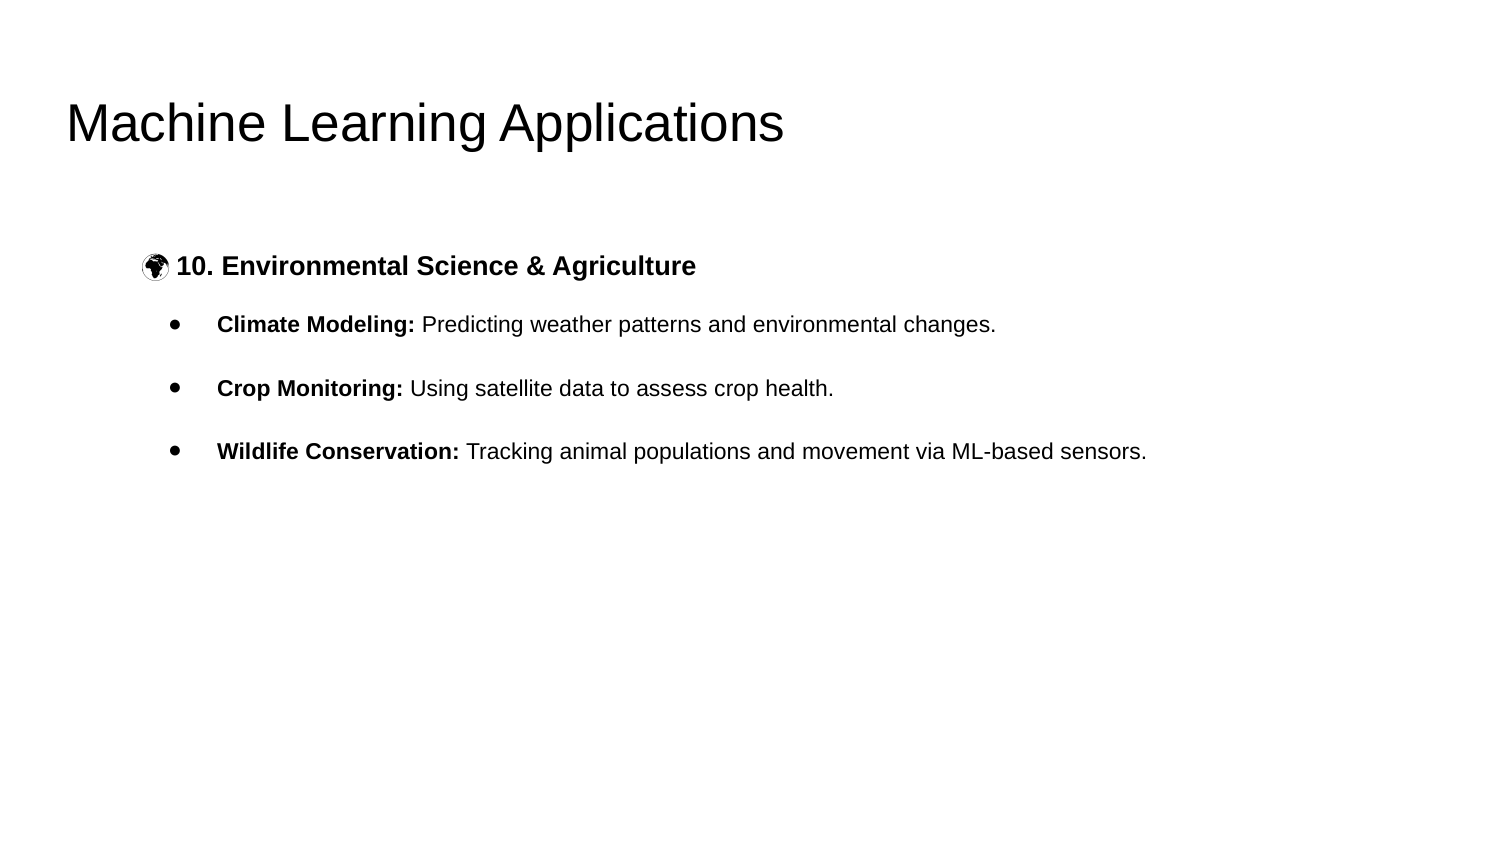

# Machine Learning Applications
🌍 10. Environmental Science & Agriculture
Climate Modeling: Predicting weather patterns and environmental changes.
Crop Monitoring: Using satellite data to assess crop health.
Wildlife Conservation: Tracking animal populations and movement via ML-based sensors.